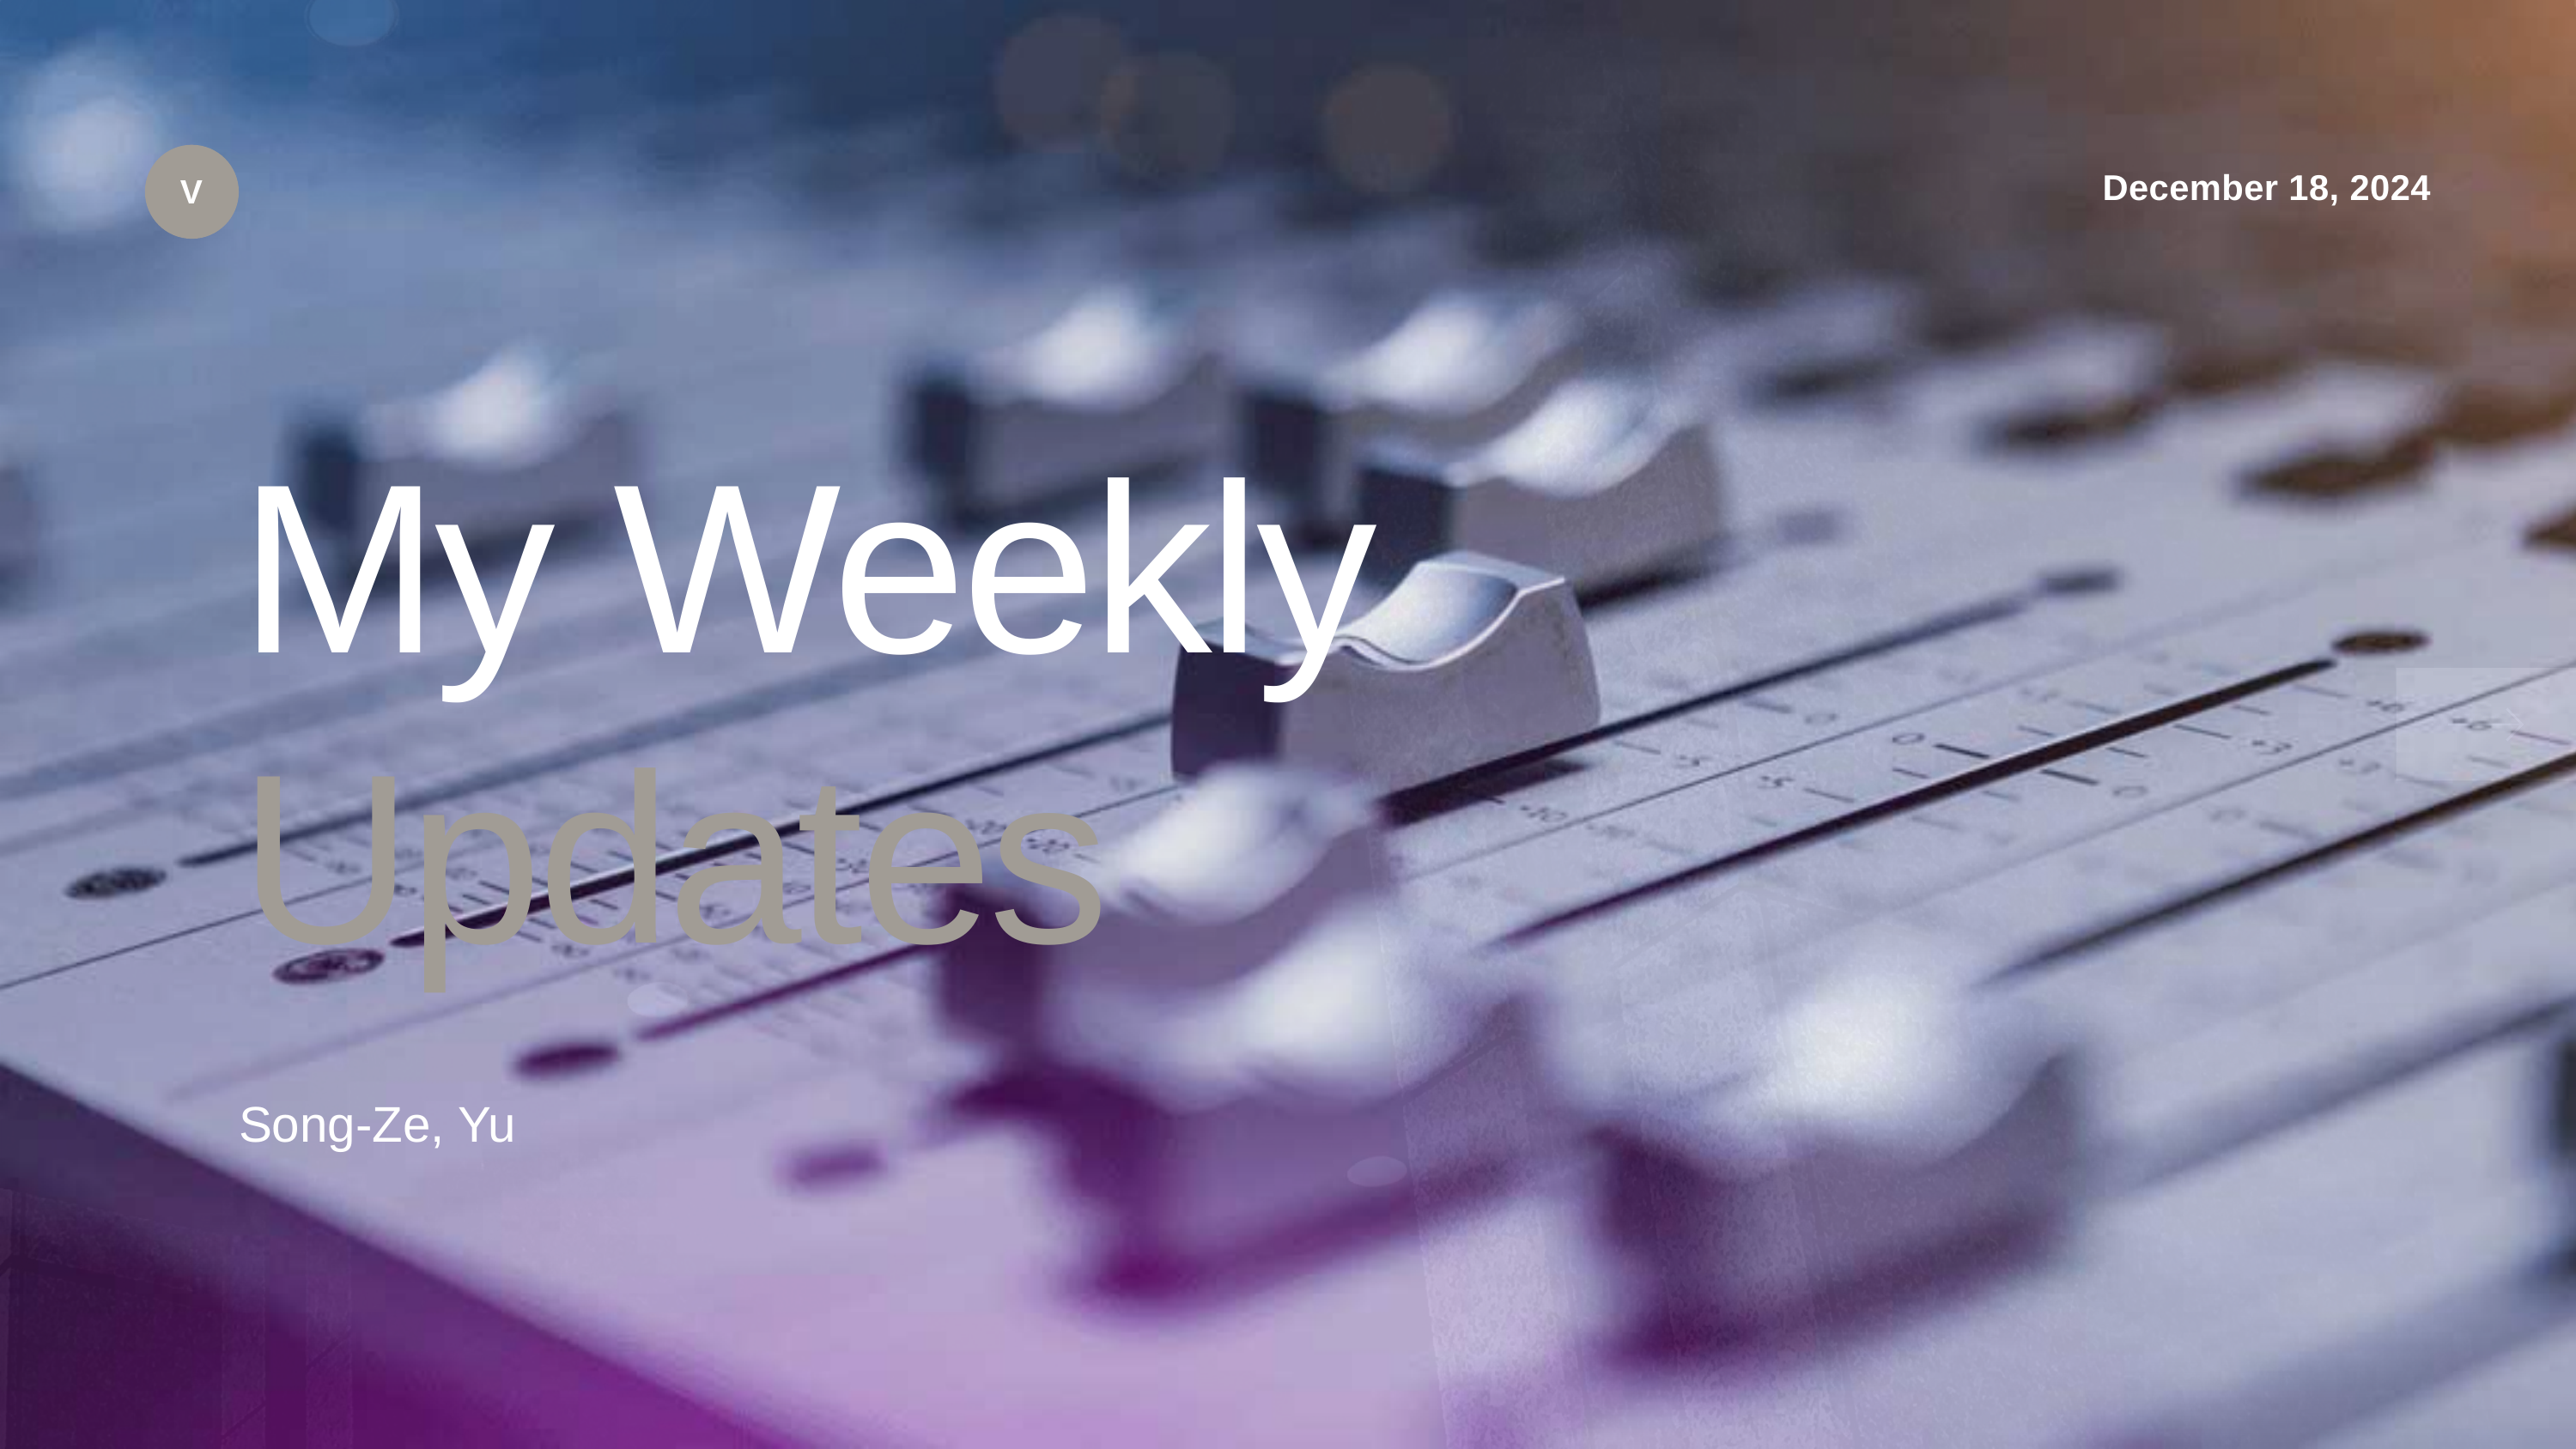

V
December 18, 2024
My Weekly
Updates
Song-Ze, Yu